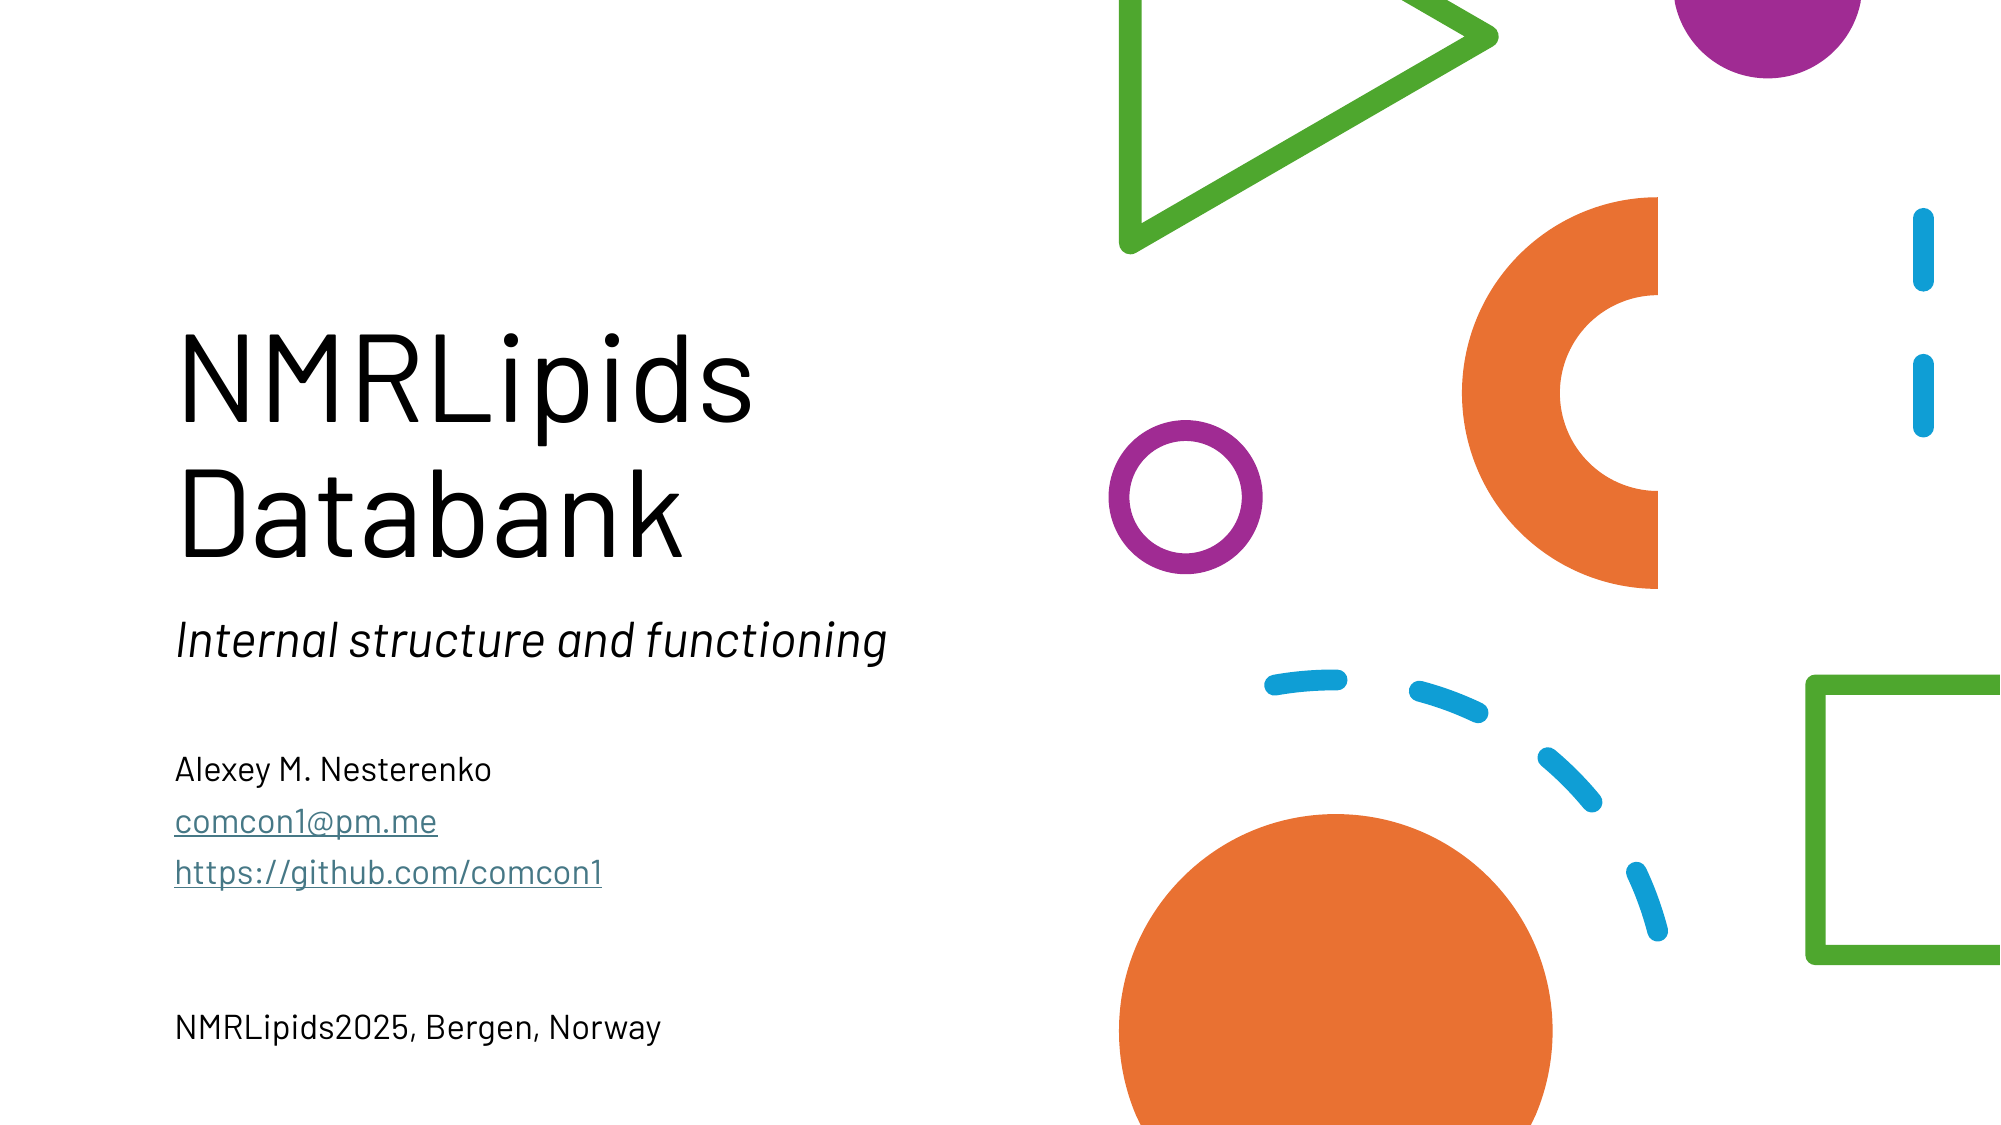

# NMRLipids Databank

Internal structure and functioning

Alexey M. Nesterenko
comcon1@pm.me
https://github.com/comcon1

NMRLipids2025, Bergen, Norway